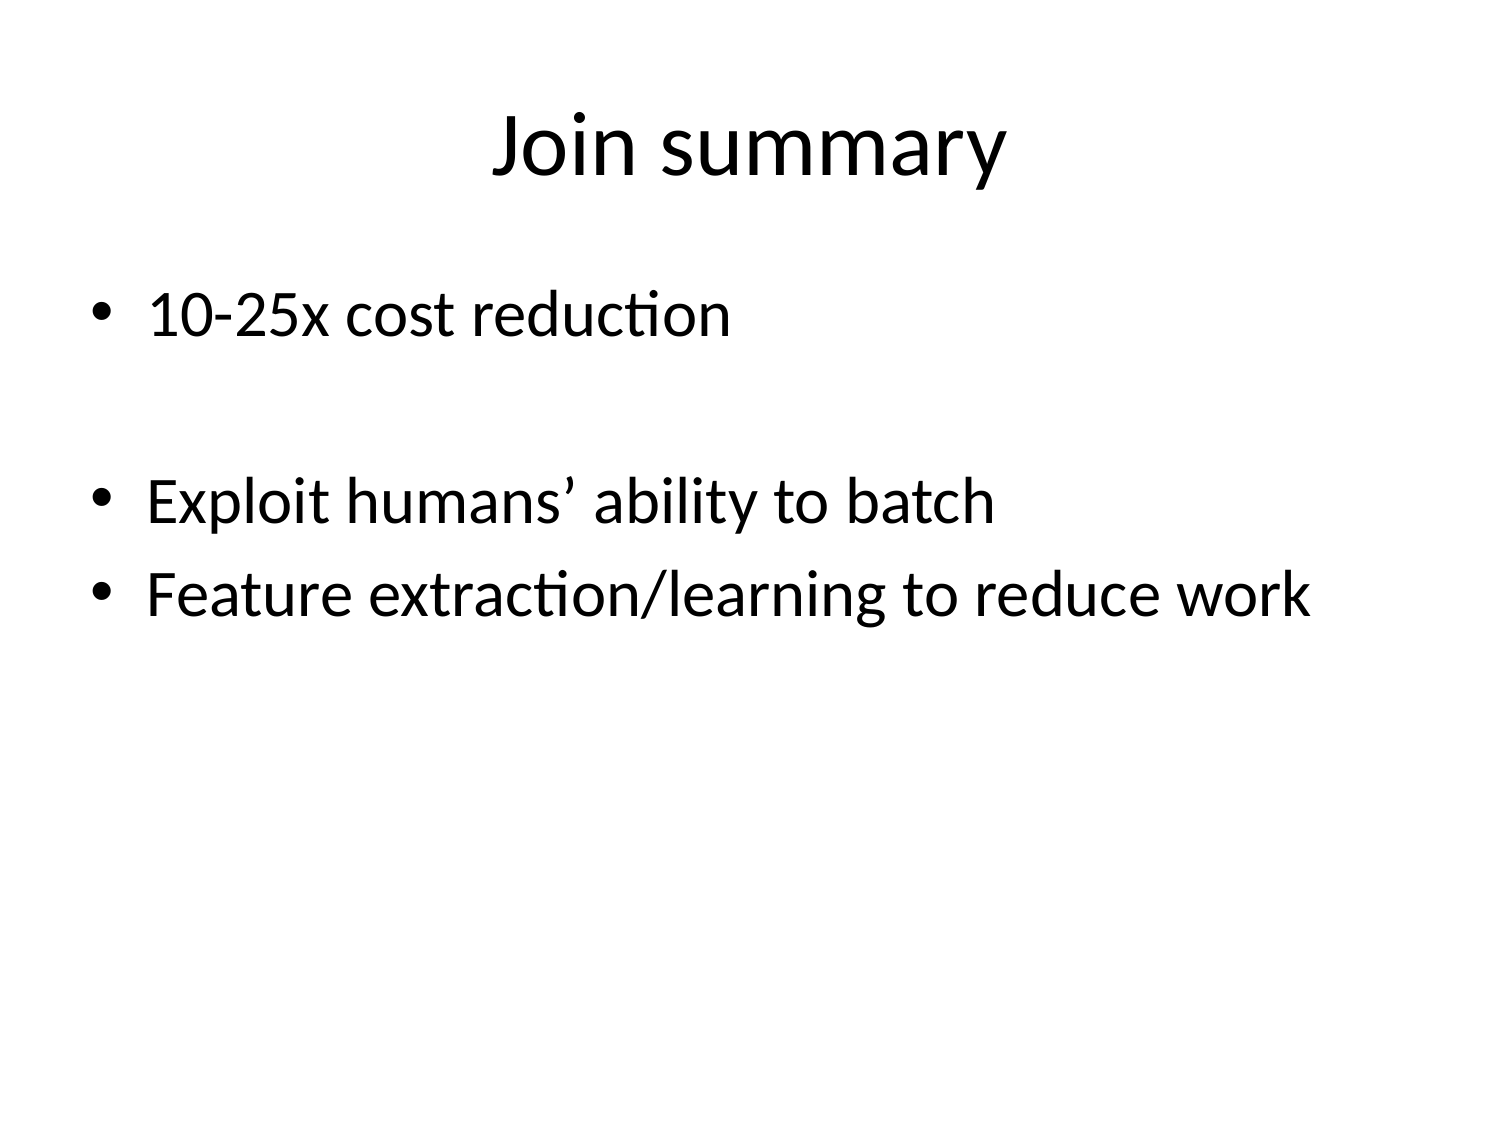

# Join summary
10-25x cost reduction

Exploit humans’ ability to batch
Feature extraction/learning to reduce work